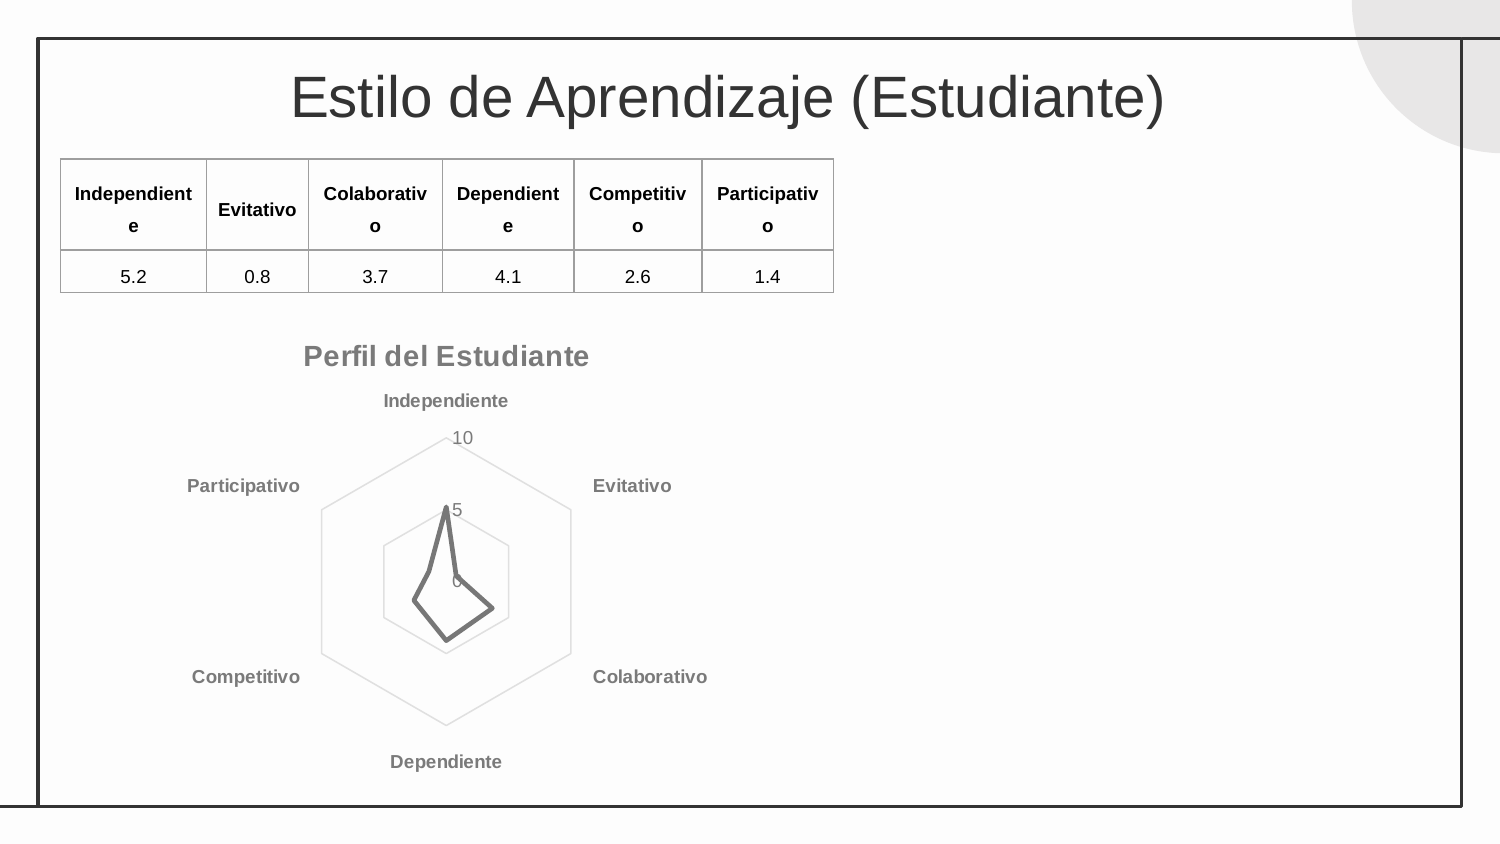

# Estilo de Aprendizaje (Estudiante)
| Independiente | Evitativo | Colaborativo | Dependiente | Competitivo | Participativo |
| --- | --- | --- | --- | --- | --- |
| 5.2 | 0.8 | 3.7 | 4.1 | 2.6 | 1.4 |

### Chart: Perfil del Estudiante

| Category |  |
|---|---|
| Independiente | 5.2 |
| Evitativo | 0.8 |
| Colaborativo | 3.7 |
| Dependiente | 4.1 |
| Competitivo | 2.6 |
| Participativo | 1.4 |